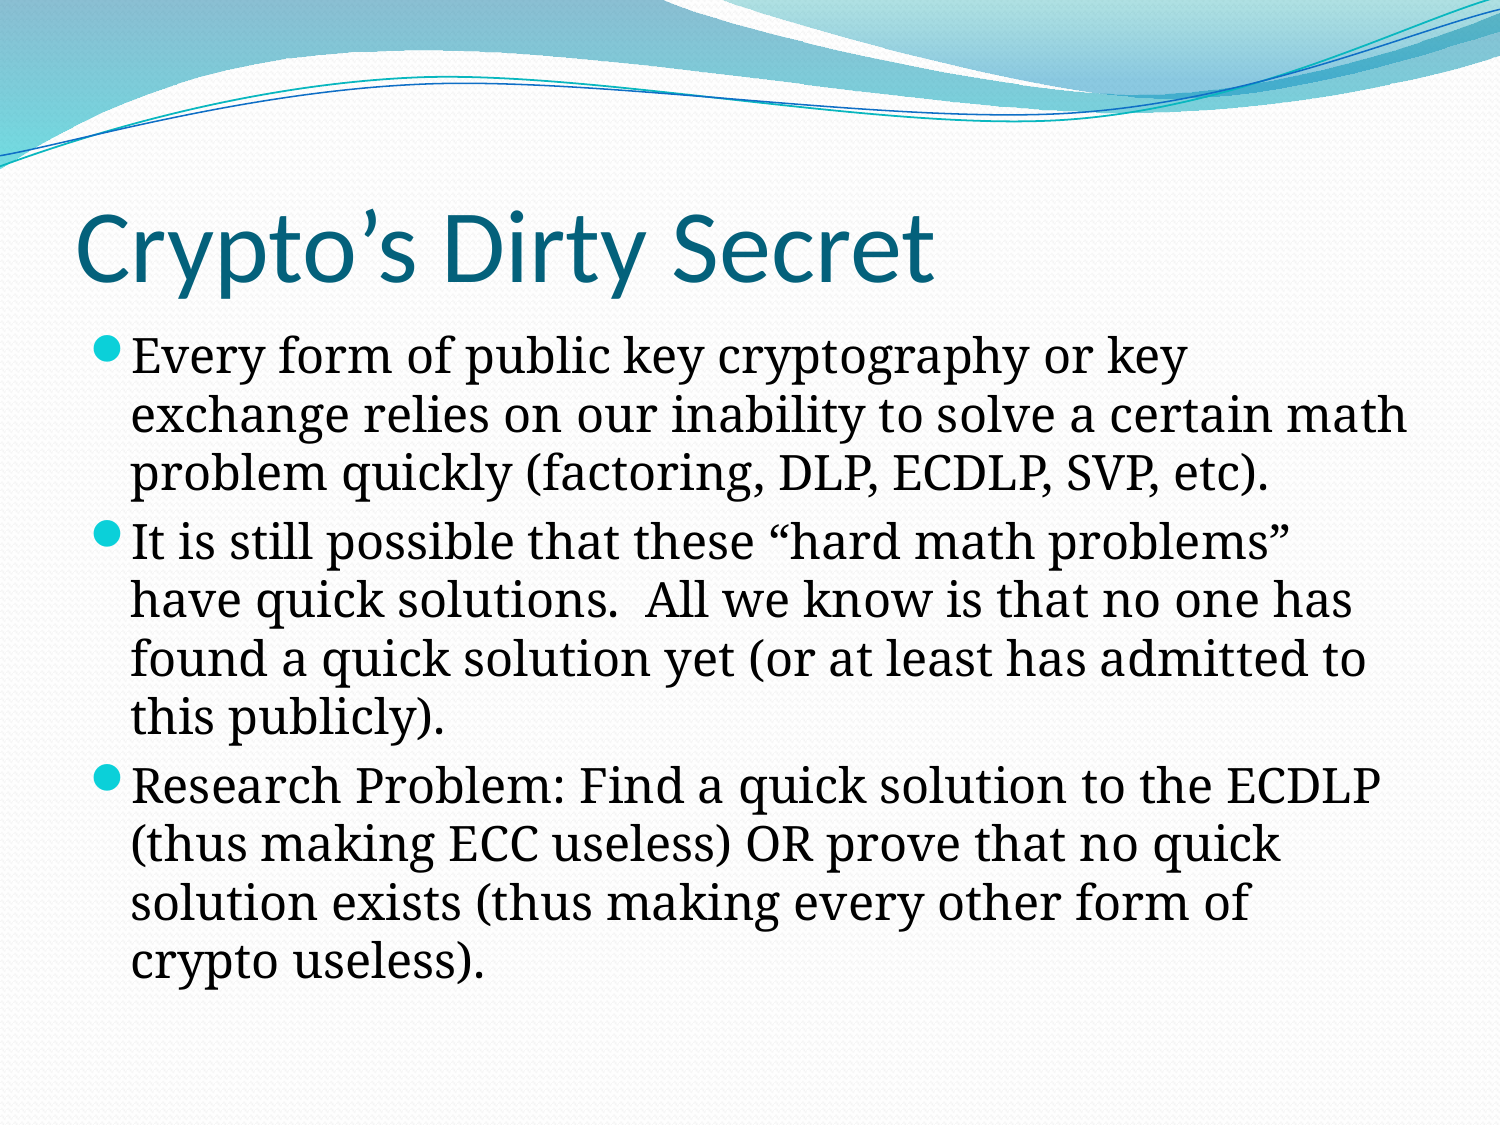

# Crypto’s Dirty Secret
Every form of public key cryptography or key exchange relies on our inability to solve a certain math problem quickly (factoring, DLP, ECDLP, SVP, etc).
It is still possible that these “hard math problems” have quick solutions.  All we know is that no one has found a quick solution yet (or at least has admitted to this publicly).
Research Problem: Find a quick solution to the ECDLP (thus making ECC useless) OR prove that no quick solution exists (thus making every other form of crypto useless).